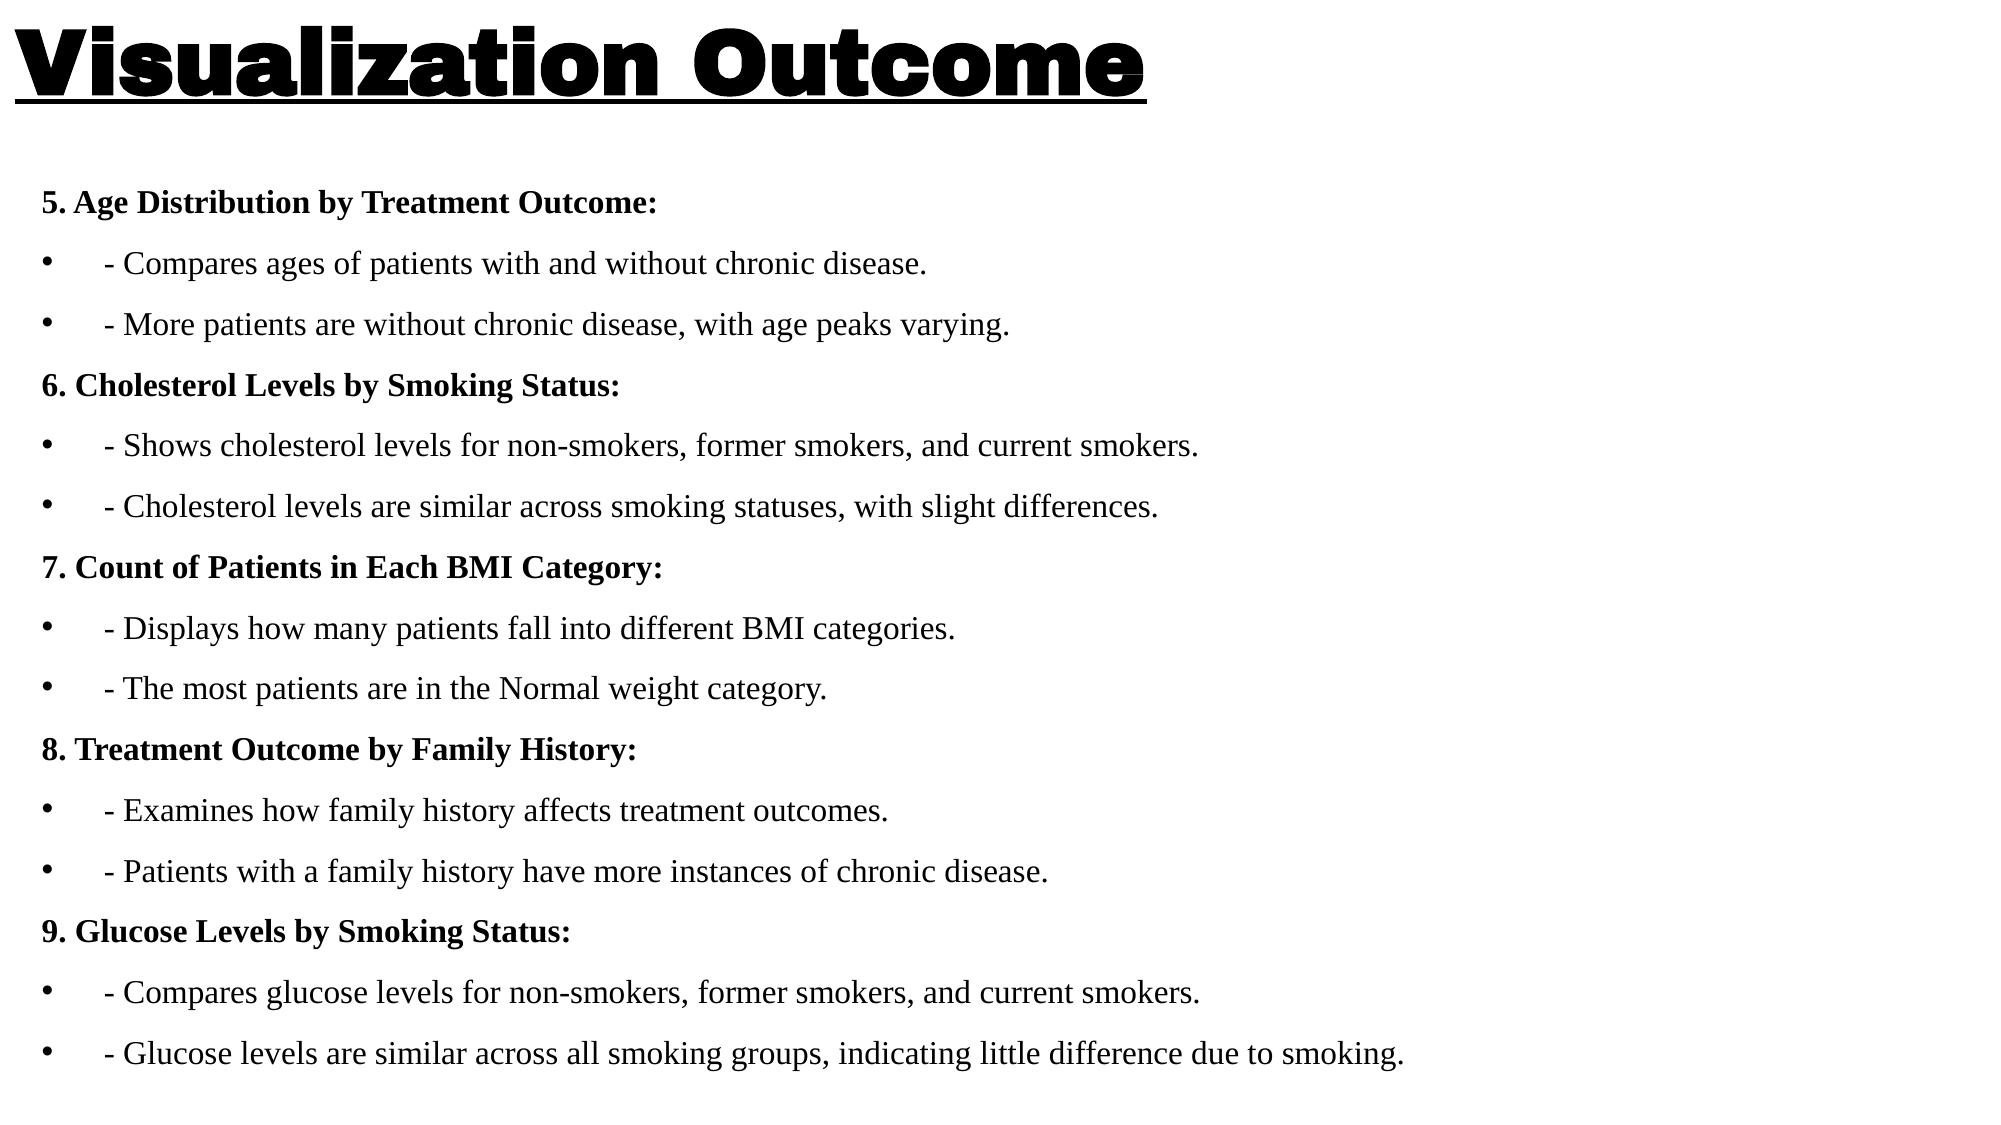

# Visualization Outcome
5. Age Distribution by Treatment Outcome:
   - Compares ages of patients with and without chronic disease.
   - More patients are without chronic disease, with age peaks varying.
6. Cholesterol Levels by Smoking Status:
   - Shows cholesterol levels for non-smokers, former smokers, and current smokers.
   - Cholesterol levels are similar across smoking statuses, with slight differences.
7. Count of Patients in Each BMI Category:
   - Displays how many patients fall into different BMI categories.
   - The most patients are in the Normal weight category.
8. Treatment Outcome by Family History:
   - Examines how family history affects treatment outcomes.
   - Patients with a family history have more instances of chronic disease.
9. Glucose Levels by Smoking Status:
   - Compares glucose levels for non-smokers, former smokers, and current smokers.
   - Glucose levels are similar across all smoking groups, indicating little difference due to smoking.